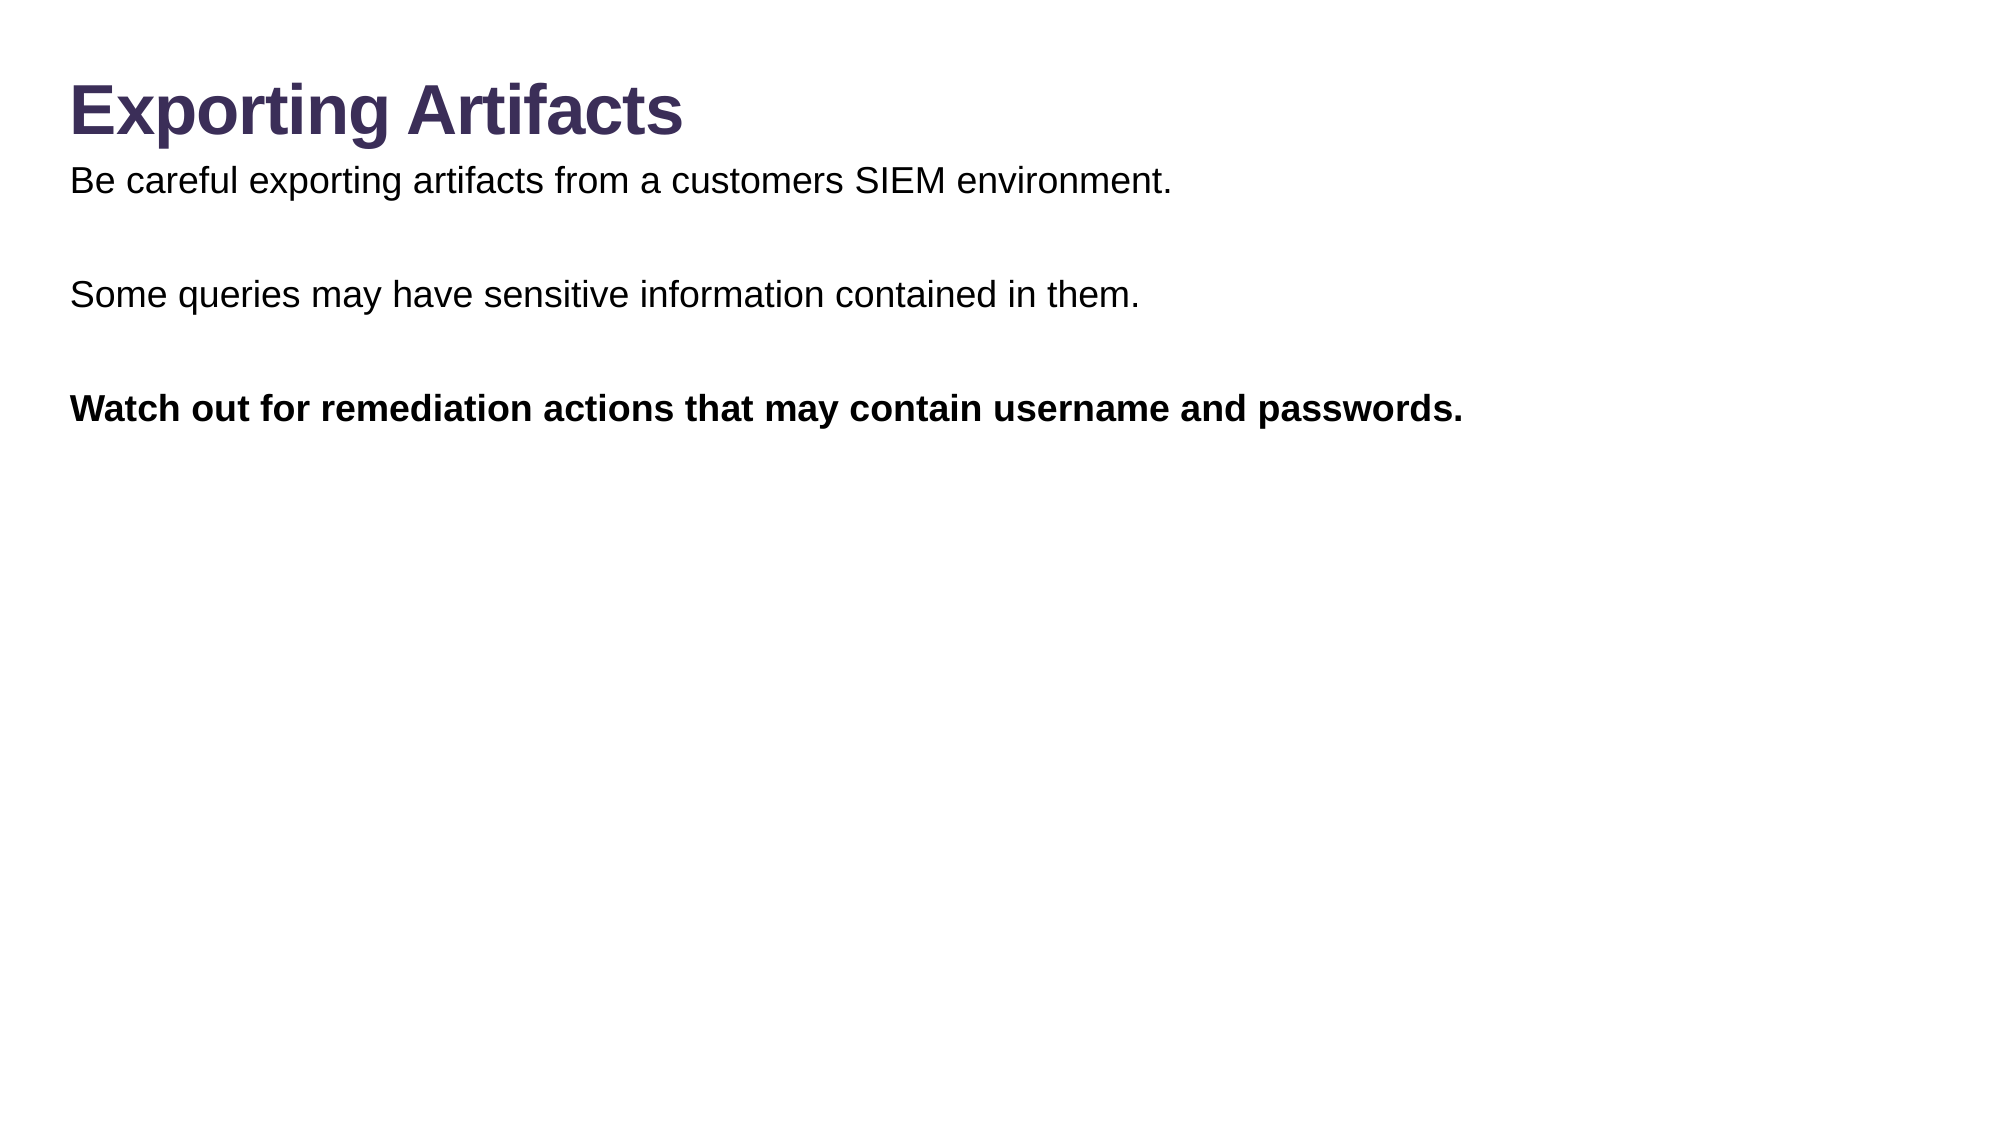

# Exporting Artifacts
Be careful exporting artifacts from a customers SIEM environment.

Some queries may have sensitive information contained in them.

Watch out for remediation actions that may contain username and passwords.